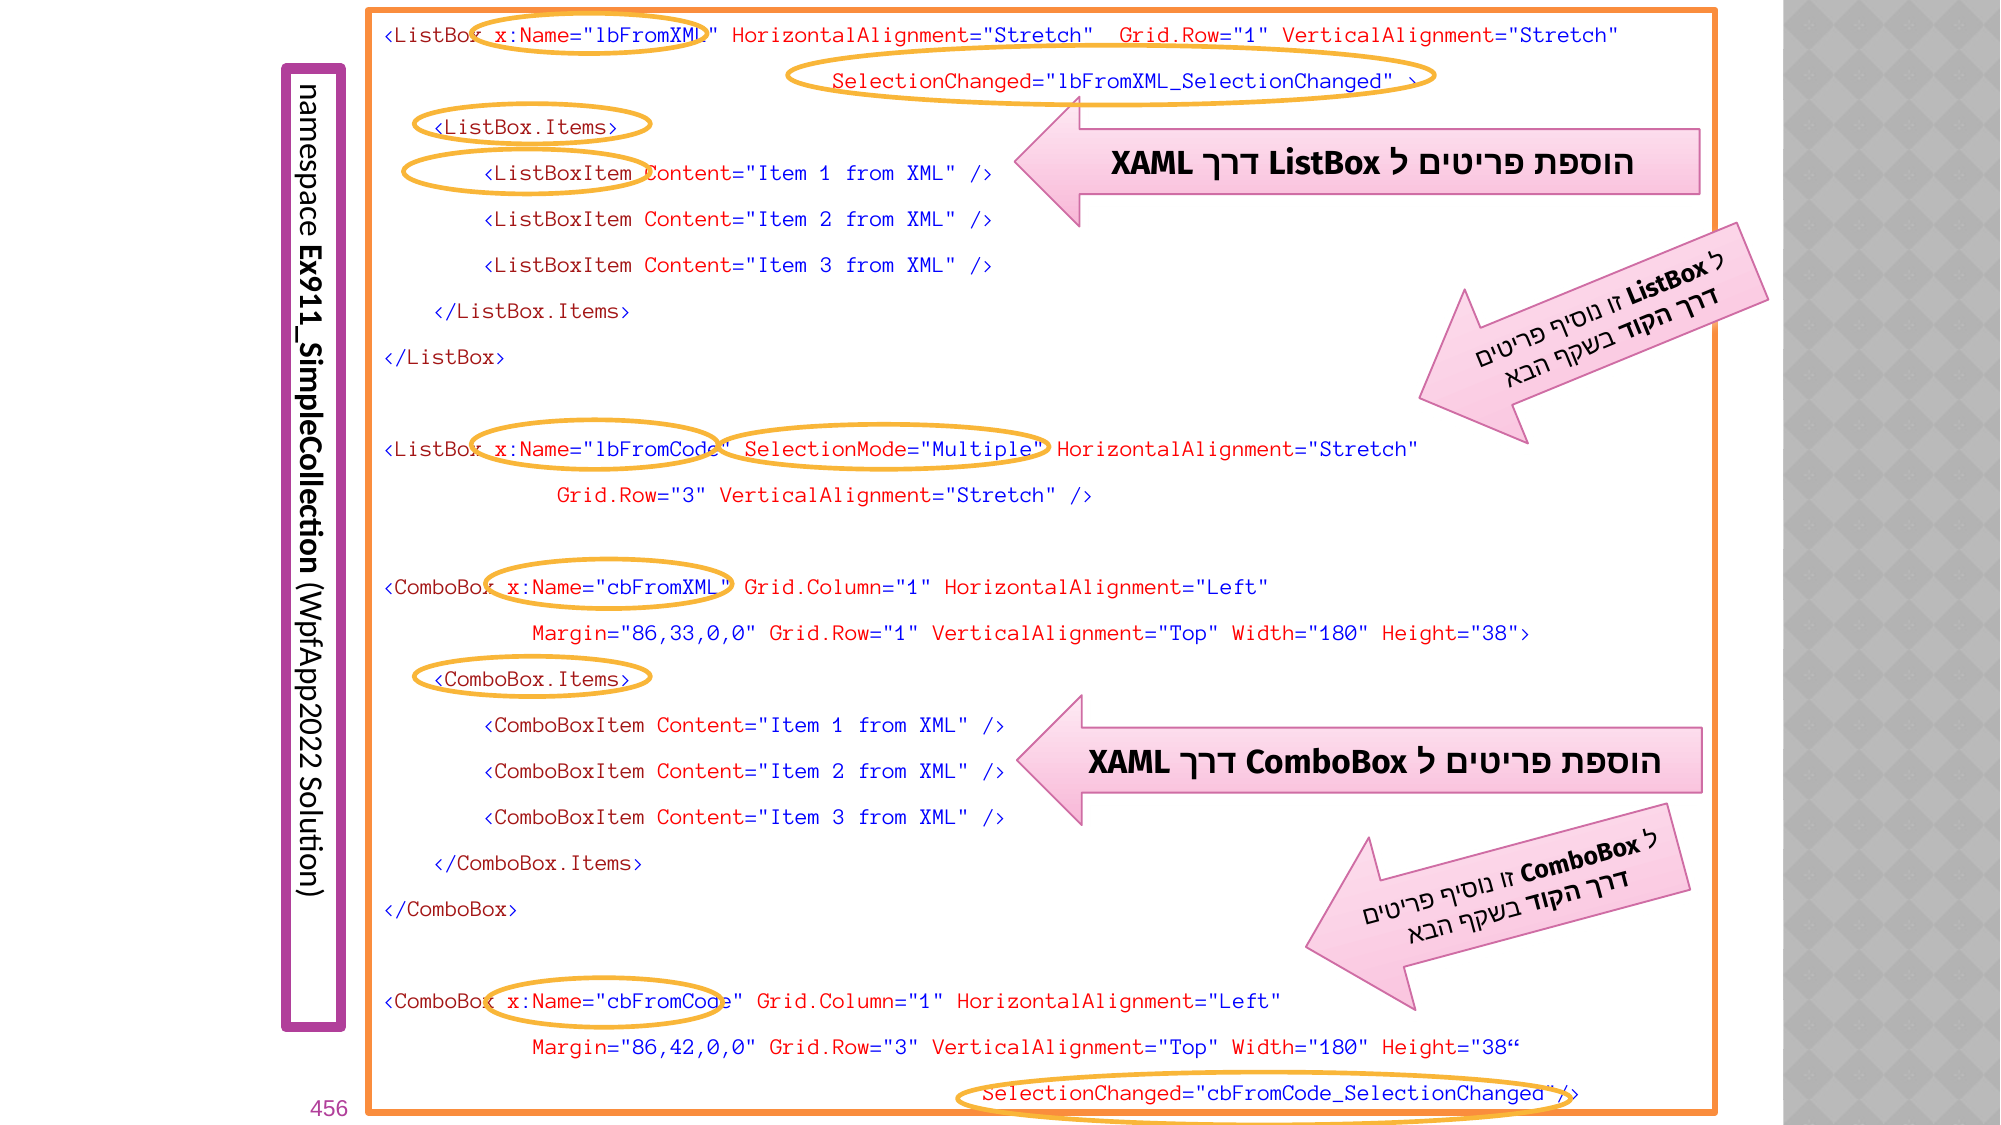

<ListBox x:Name="lbFromXML" HorizontalAlignment="Stretch"  Grid.Row="1" VerticalAlignment="Stretch"
			SelectionChanged="lbFromXML_SelectionChanged" >
    <ListBox.Items>
        <ListBoxItem Content="Item 1 from XML" />
        <ListBoxItem Content="Item 2 from XML" />
        <ListBoxItem Content="Item 3 from XML" />
    </ListBox.Items>
</ListBox>

<ListBox x:Name="lbFromCode" SelectionMode="Multiple" HorizontalAlignment="Stretch"
	  Grid.Row="3" VerticalAlignment="Stretch" />

<ComboBox x:Name="cbFromXML" Grid.Column="1" HorizontalAlignment="Left"
	Margin="86,33,0,0" Grid.Row="1" VerticalAlignment="Top" Width="180" Height="38">
    <ComboBox.Items>
        <ComboBoxItem Content="Item 1 from XML" />
        <ComboBoxItem Content="Item 2 from XML" />
        <ComboBoxItem Content="Item 3 from XML" />
    </ComboBox.Items>
</ComboBox>

<ComboBox x:Name="cbFromCode" Grid.Column="1" HorizontalAlignment="Left"
	Margin="86,42,0,0" Grid.Row="3" VerticalAlignment="Top" Width="180" Height="38“
				SelectionChanged="cbFromCode_SelectionChanged"/>

הוספת פריטים ל ListBox דרך XAML

ל ListBox זו נוסיף פריטים דרך הקוד בשקף הבא

הוספת פריטים ל ComboBox דרך XAML
ל ComboBox זו נוסיף פריטים דרך הקוד בשקף הבא

namespace Ex911_SimpleCollection (WpfApp2022 Solution)
456